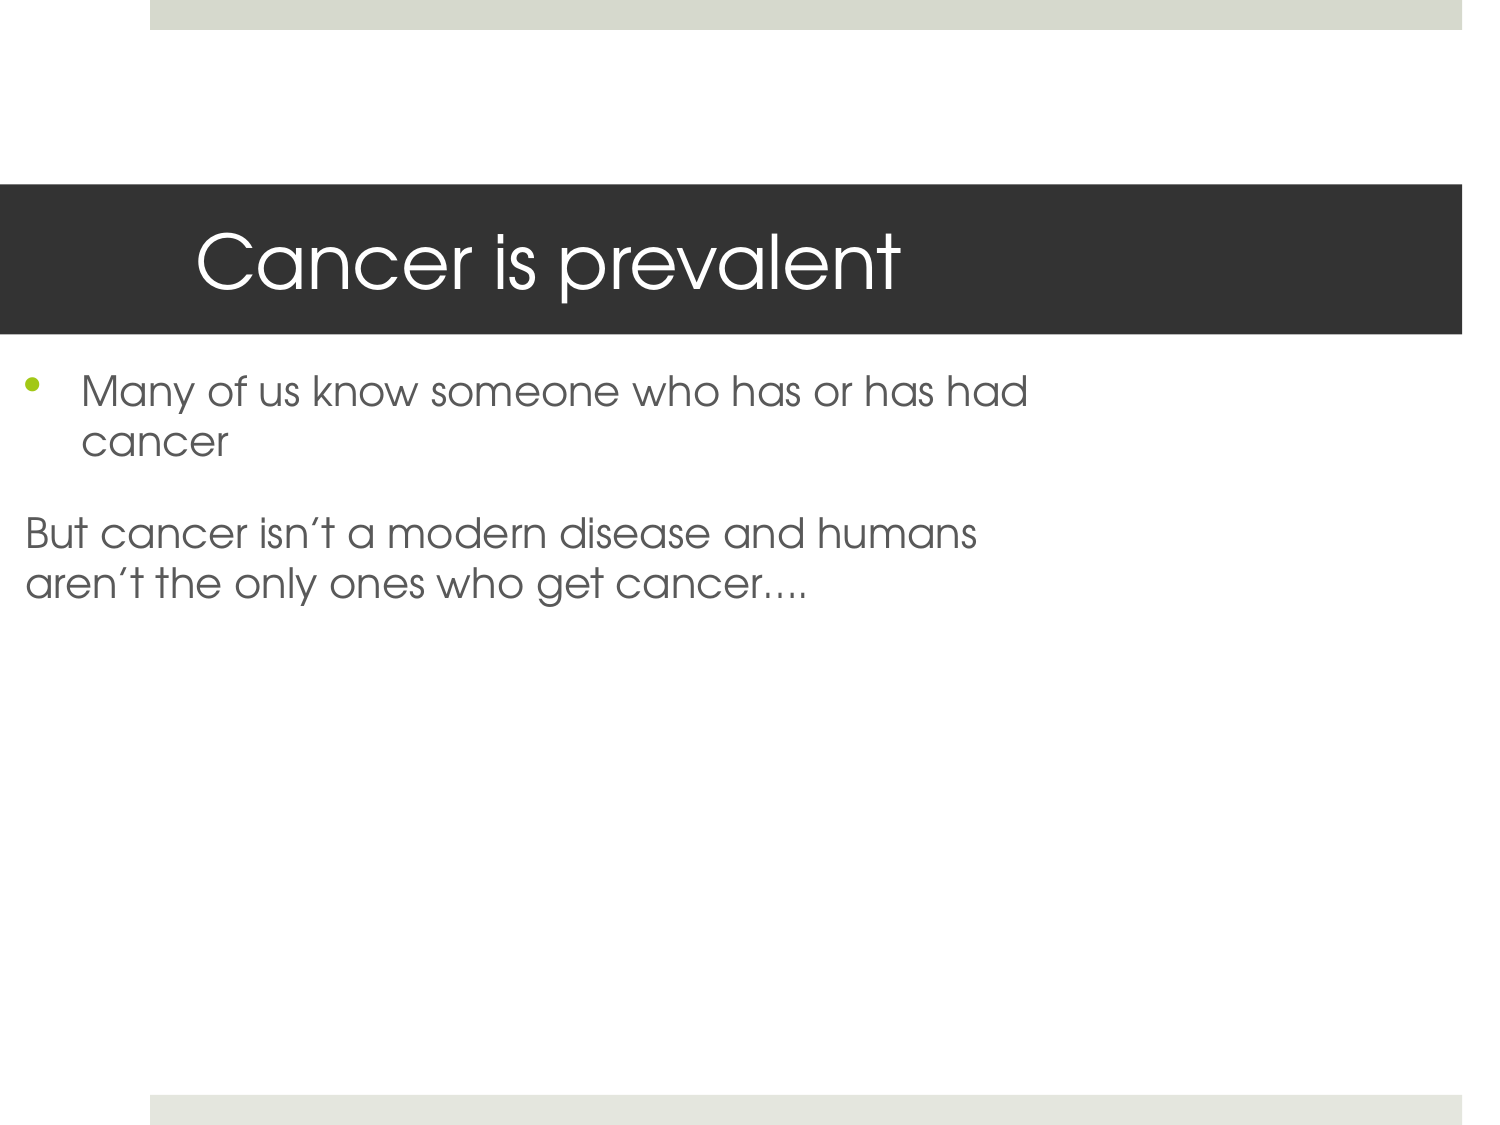

# Cancer is prevalent
Many of us know someone who has or has had cancer
But cancer isn’t a modern disease and humans aren’t the only ones who get cancer….